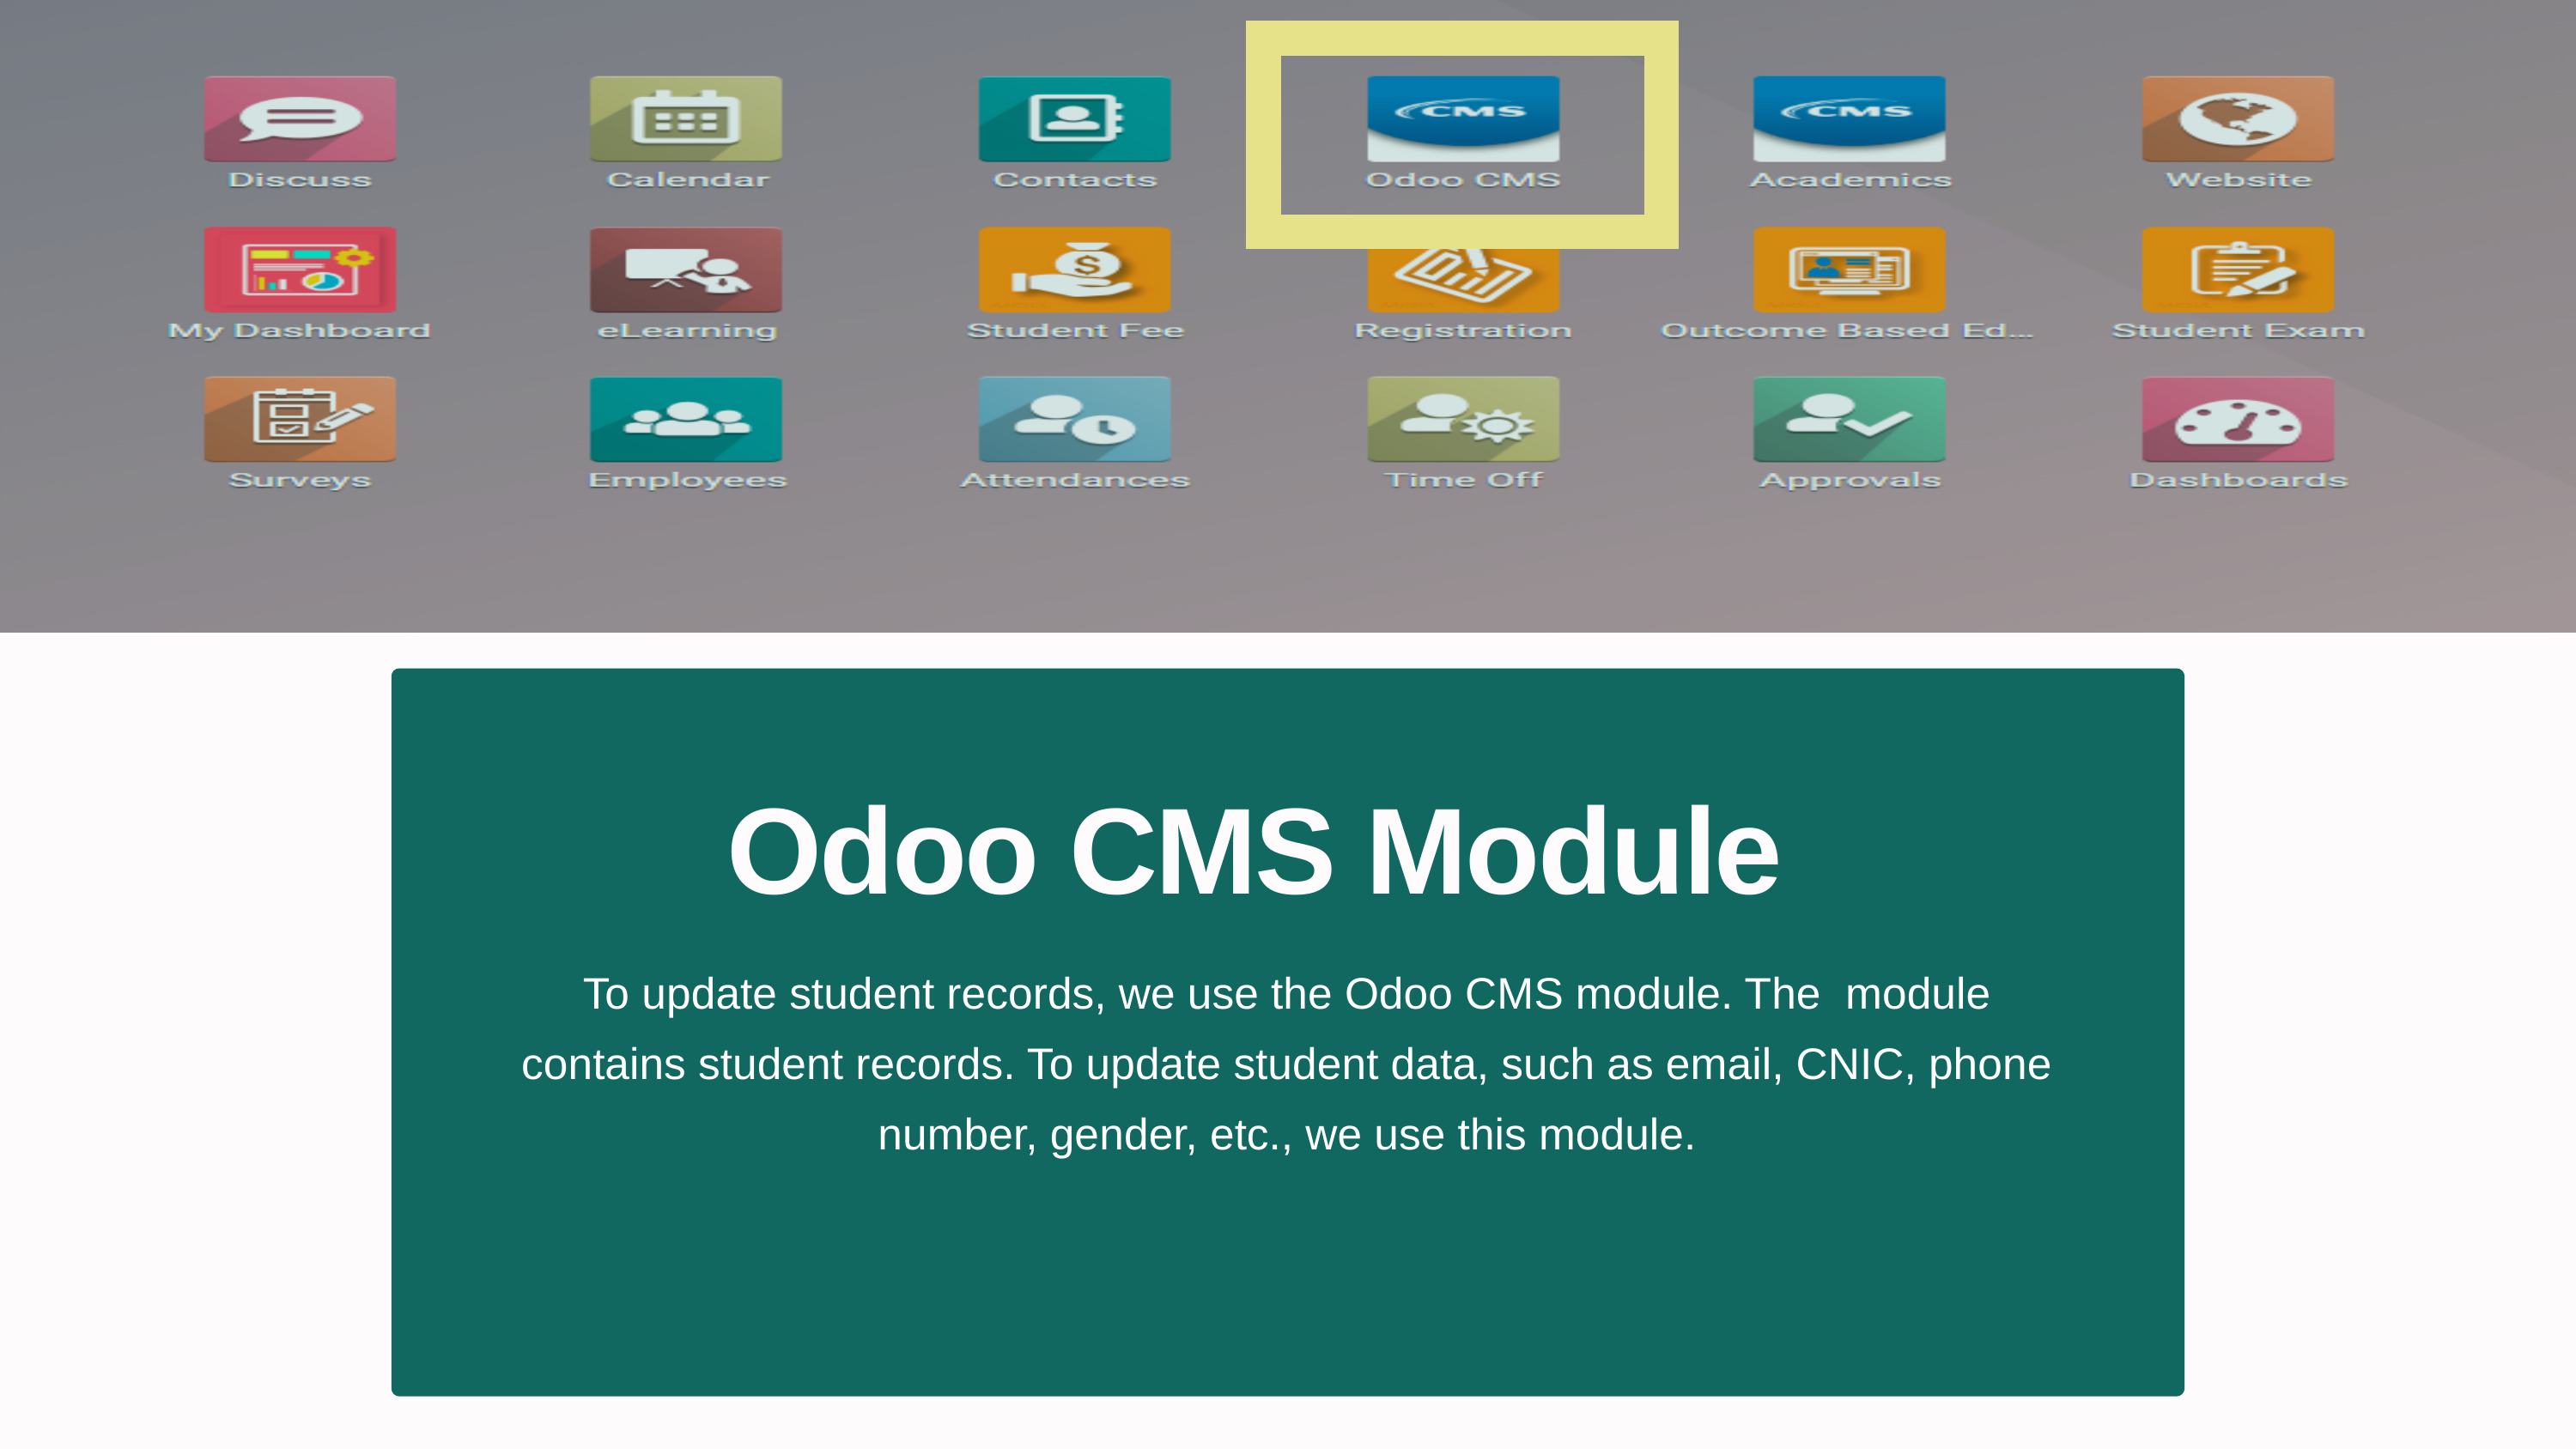

Odoo CMS Module
To update student records, we use the Odoo CMS module. The  module contains student records. To update student data, such as email, CNIC, phone number, gender, etc., we use this module.